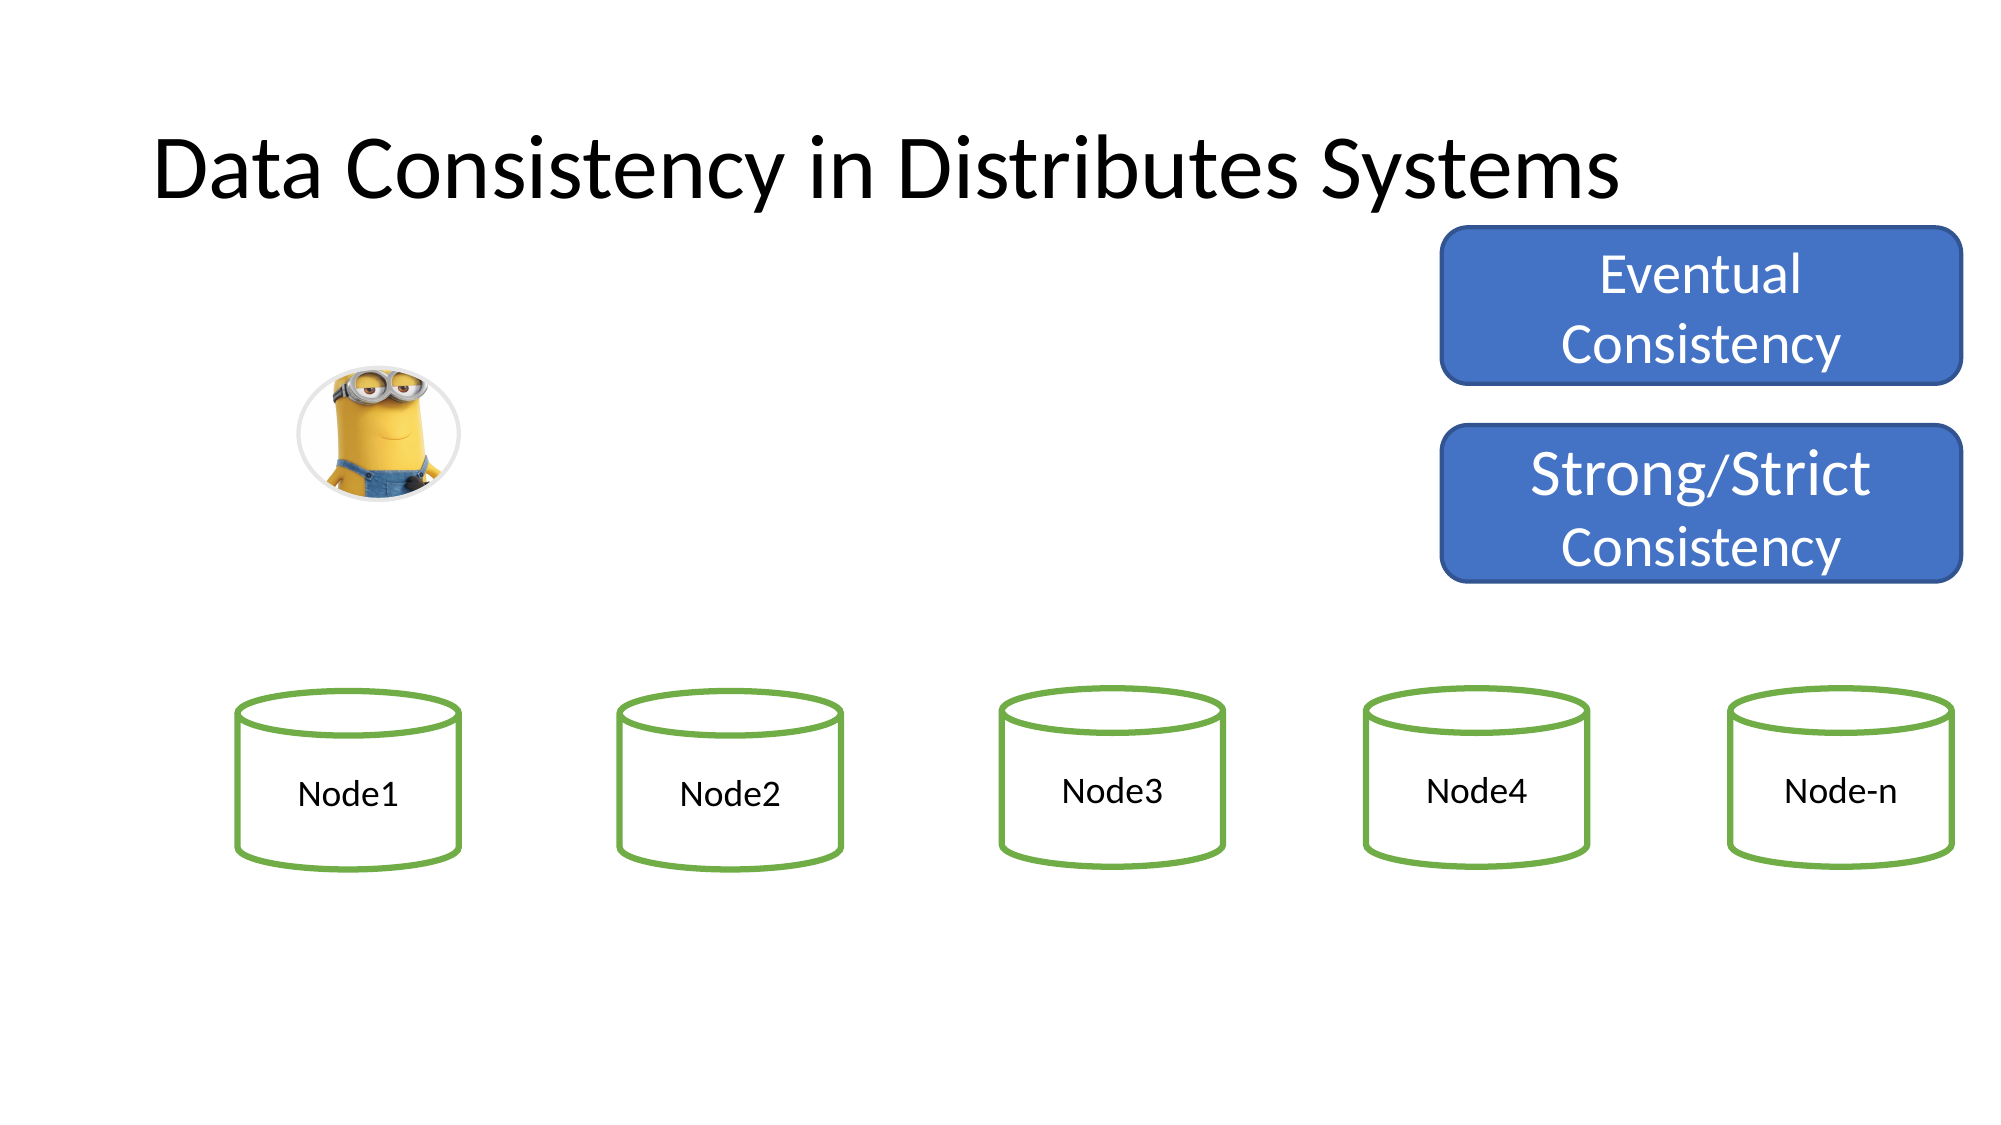

Data Consistency in Distributes Systems
Eventual Consistency

Strong/Strict Consistency
Node3
Node4
Node-n
Node1
Node2